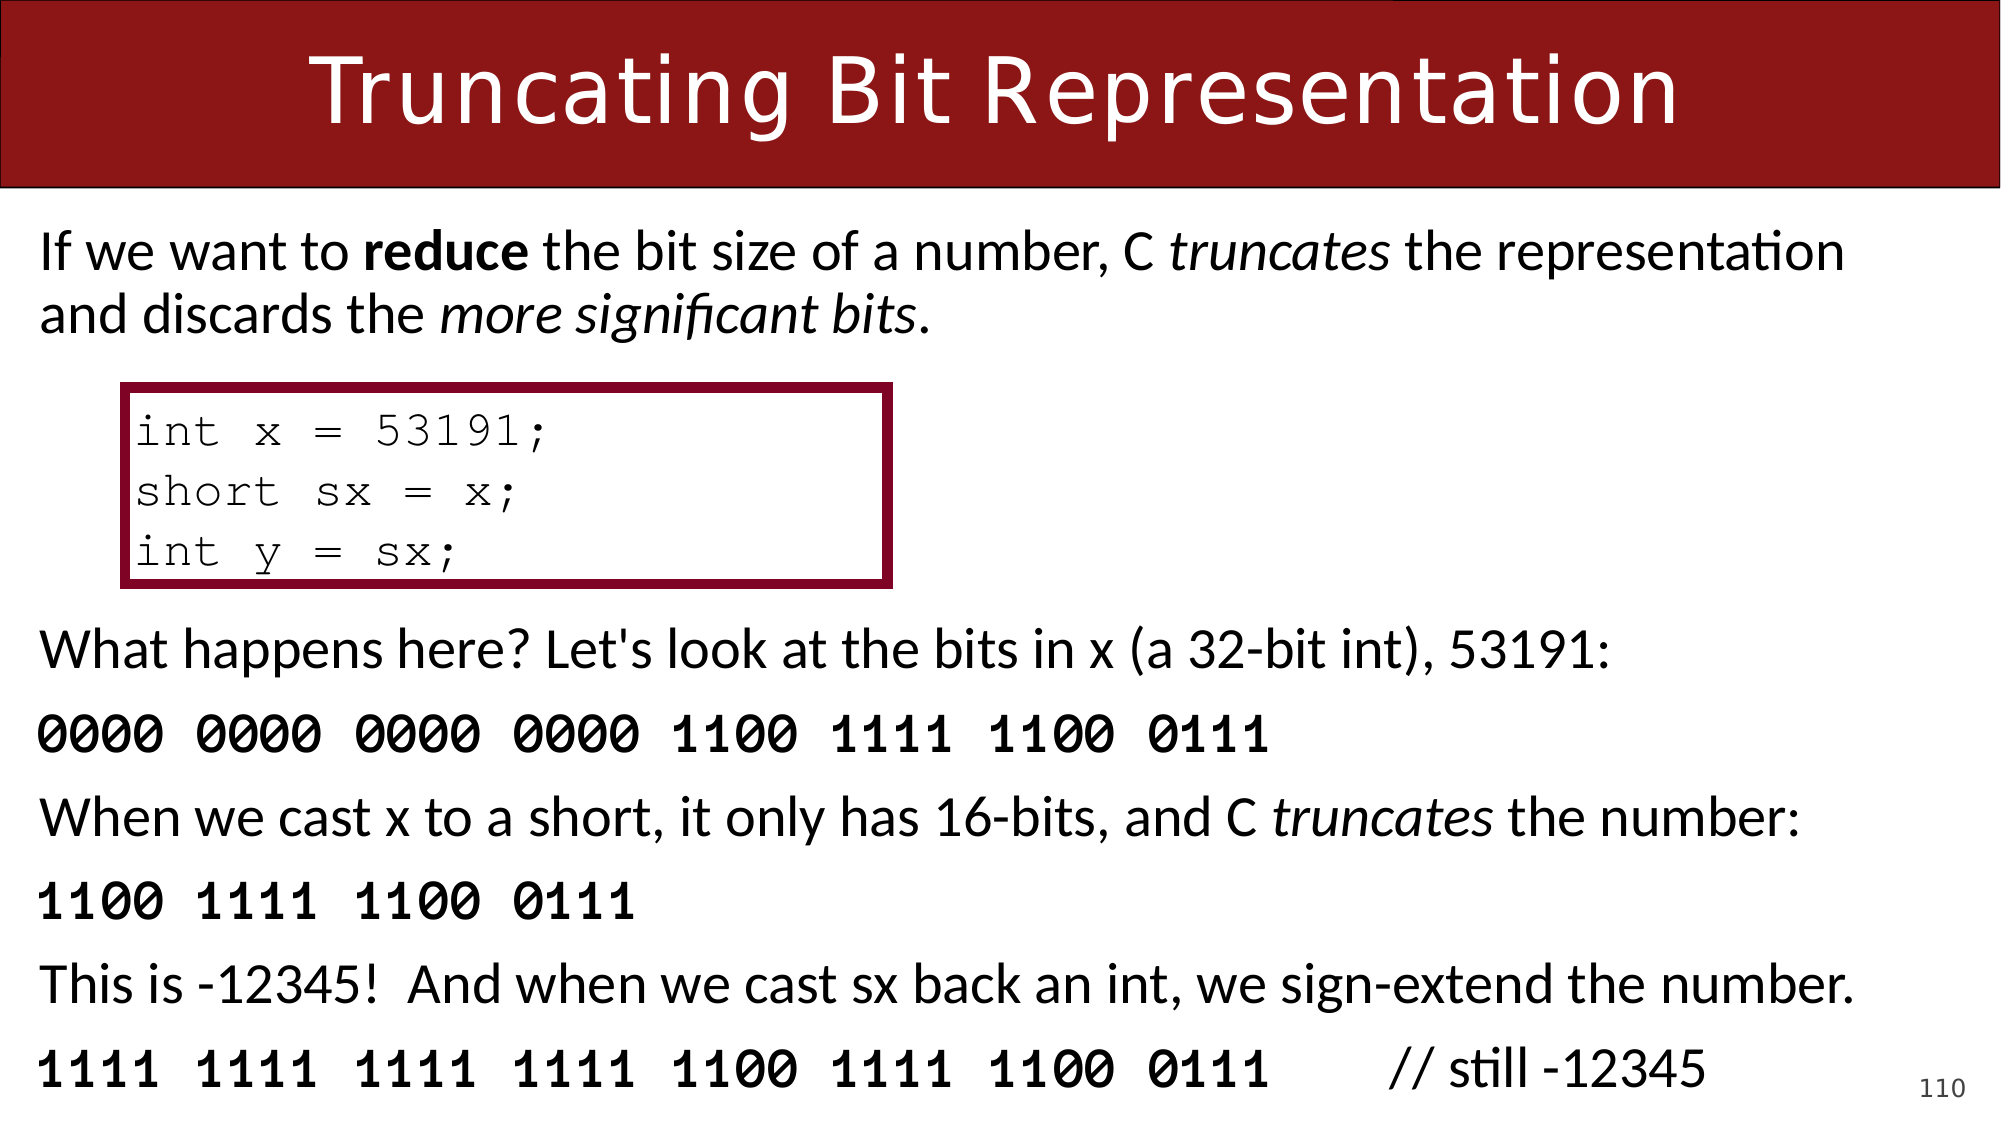

# Truncating Bit Representation
If we want to reduce the bit size of a number, C truncates the representation and discards the more significant bits.

What happens here? Let's look at the bits in x (a 32-bit int), 53191:
0000 0000 0000 0000 1100 1111 1100 0111
When we cast x to a short, it only has 16-bits, and C truncates the number:
1100 1111 1100 0111
This is -12345!  And when we cast sx back an int, we sign-extend the number.
1111 1111 1111 1111 1100 1111 1100 0111	// still -12345

int x = 53191;
short sx = x;
int y = sx;